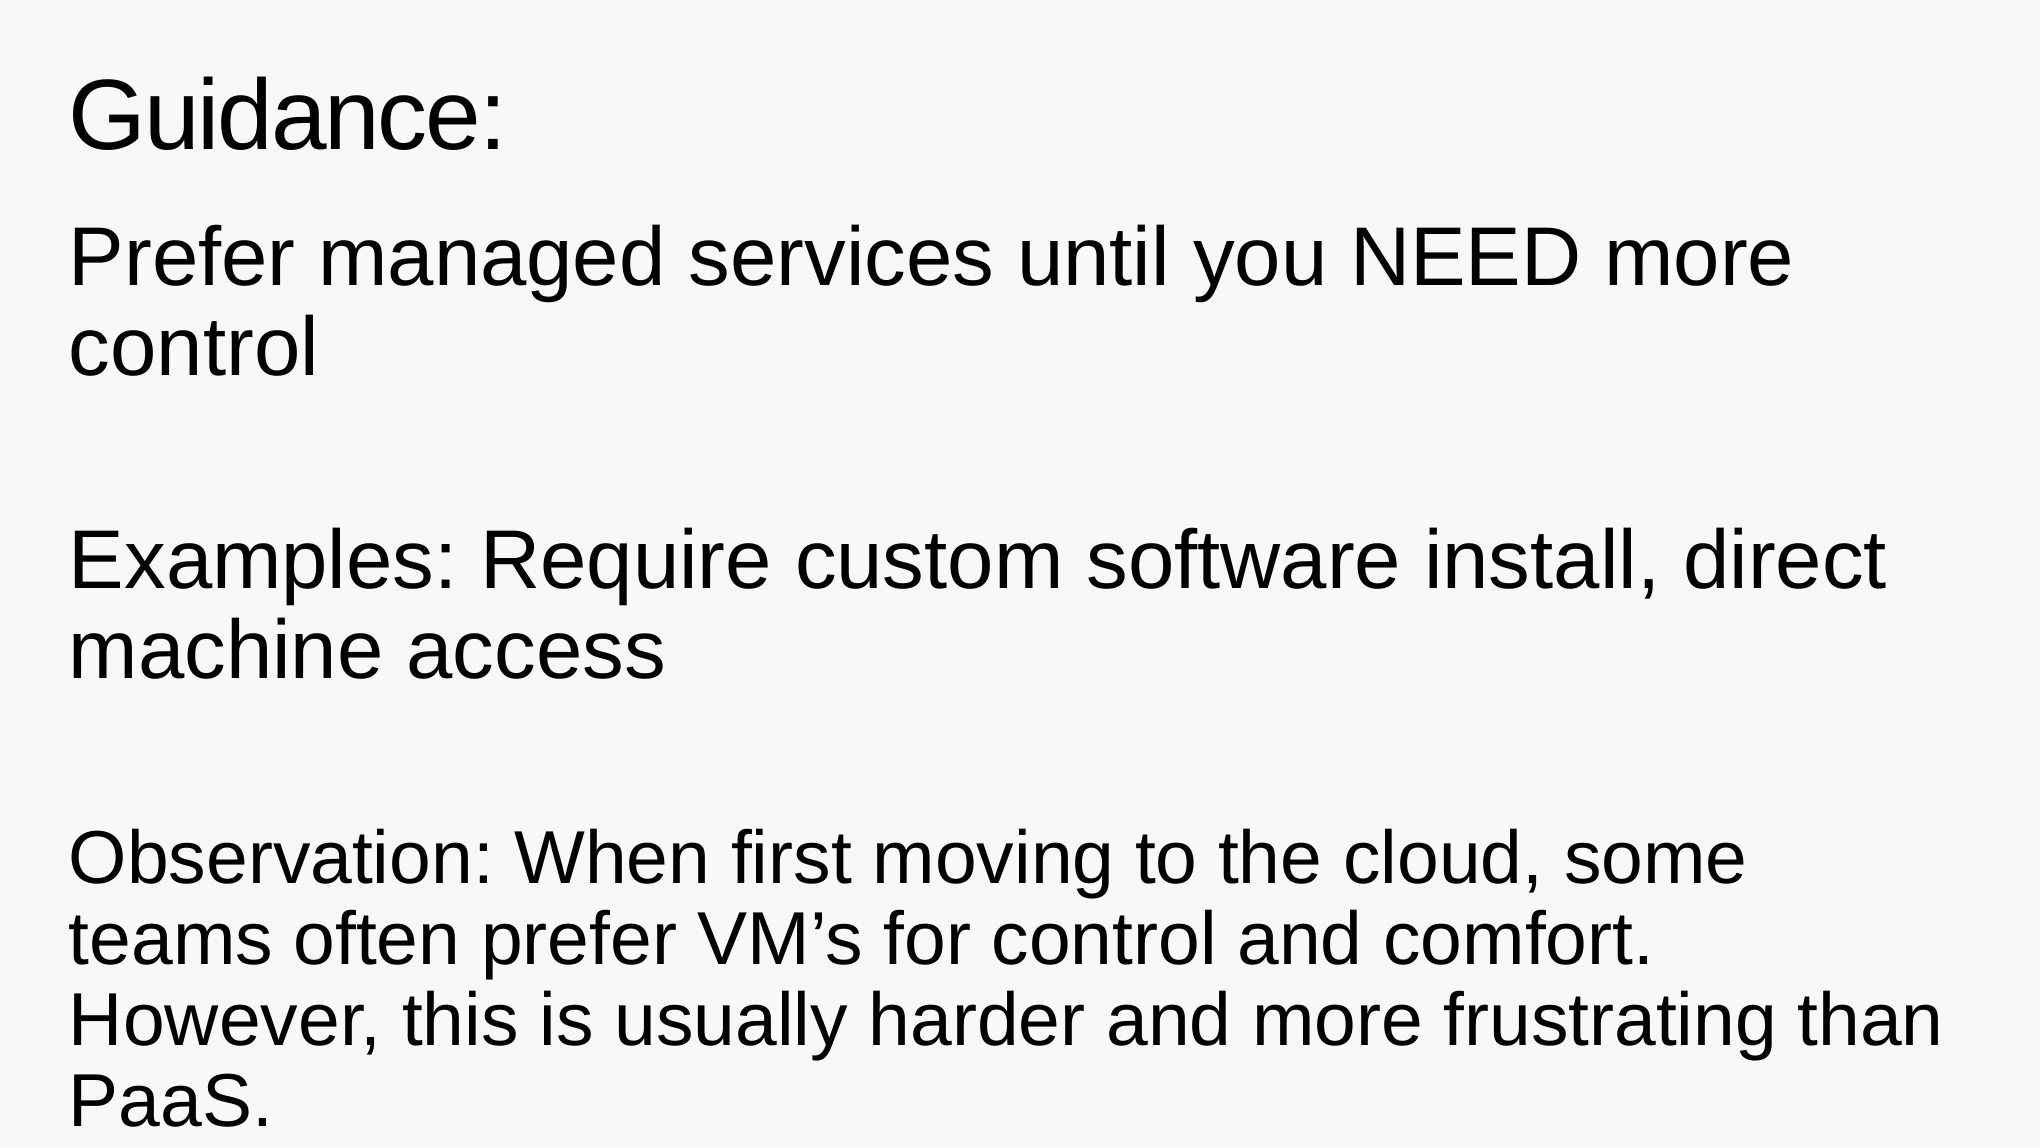

# Guidance:
Prefer managed services until you NEED more control

Examples: Require custom software install, direct machine access

Observation: When first moving to the cloud, some teams often prefer VM’s for control and comfort. However, this is usually harder and more frustrating than PaaS.